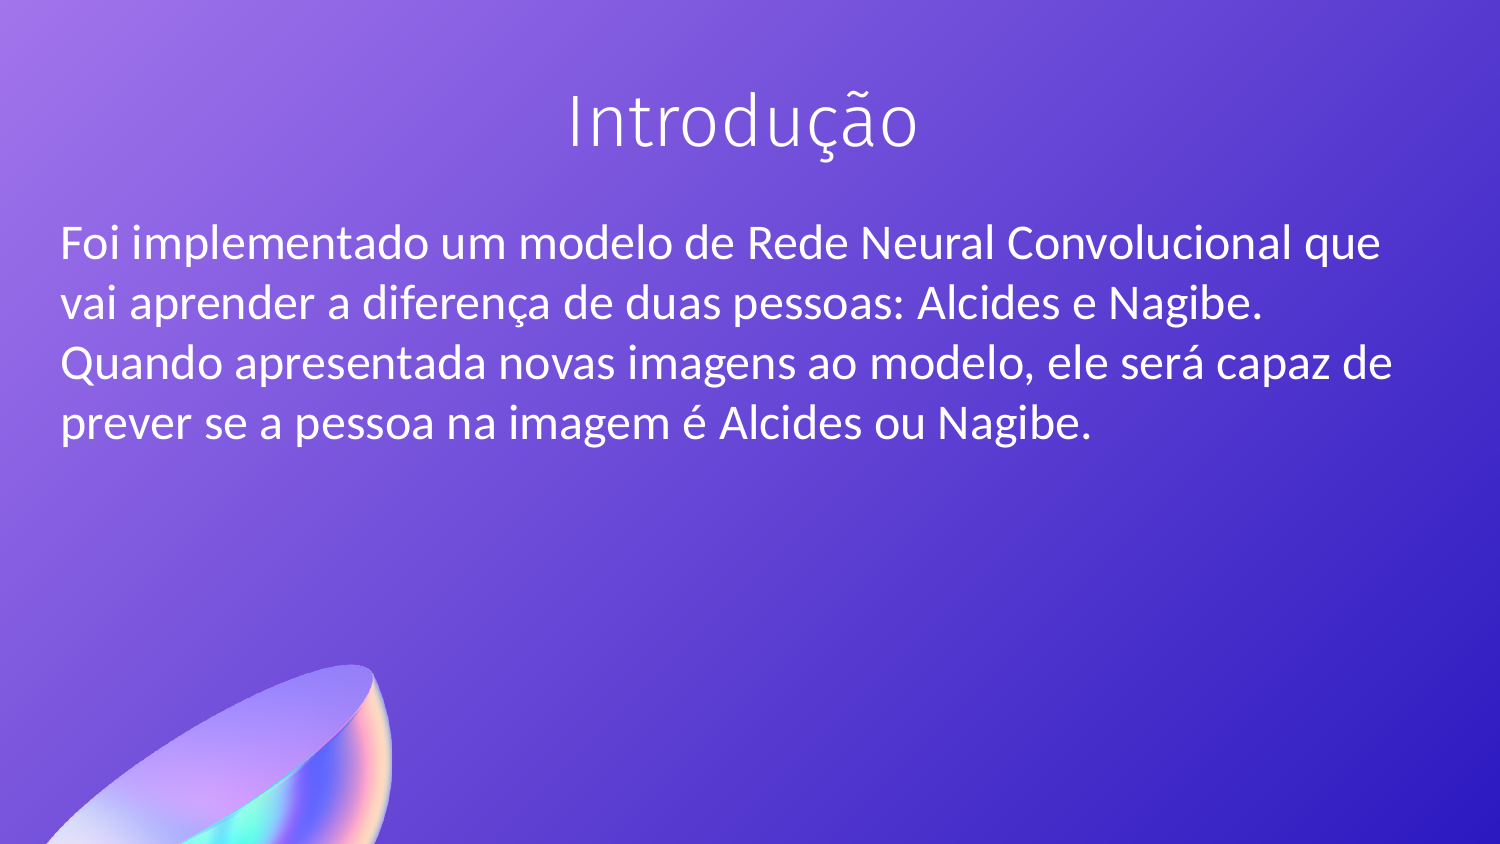

Introdução
Foi implementado um modelo de Rede Neural Convolucional que vai aprender a diferença de duas pessoas: Alcides e Nagibe.
Quando apresentada novas imagens ao modelo, ele será capaz de prever se a pessoa na imagem é Alcides ou Nagibe.